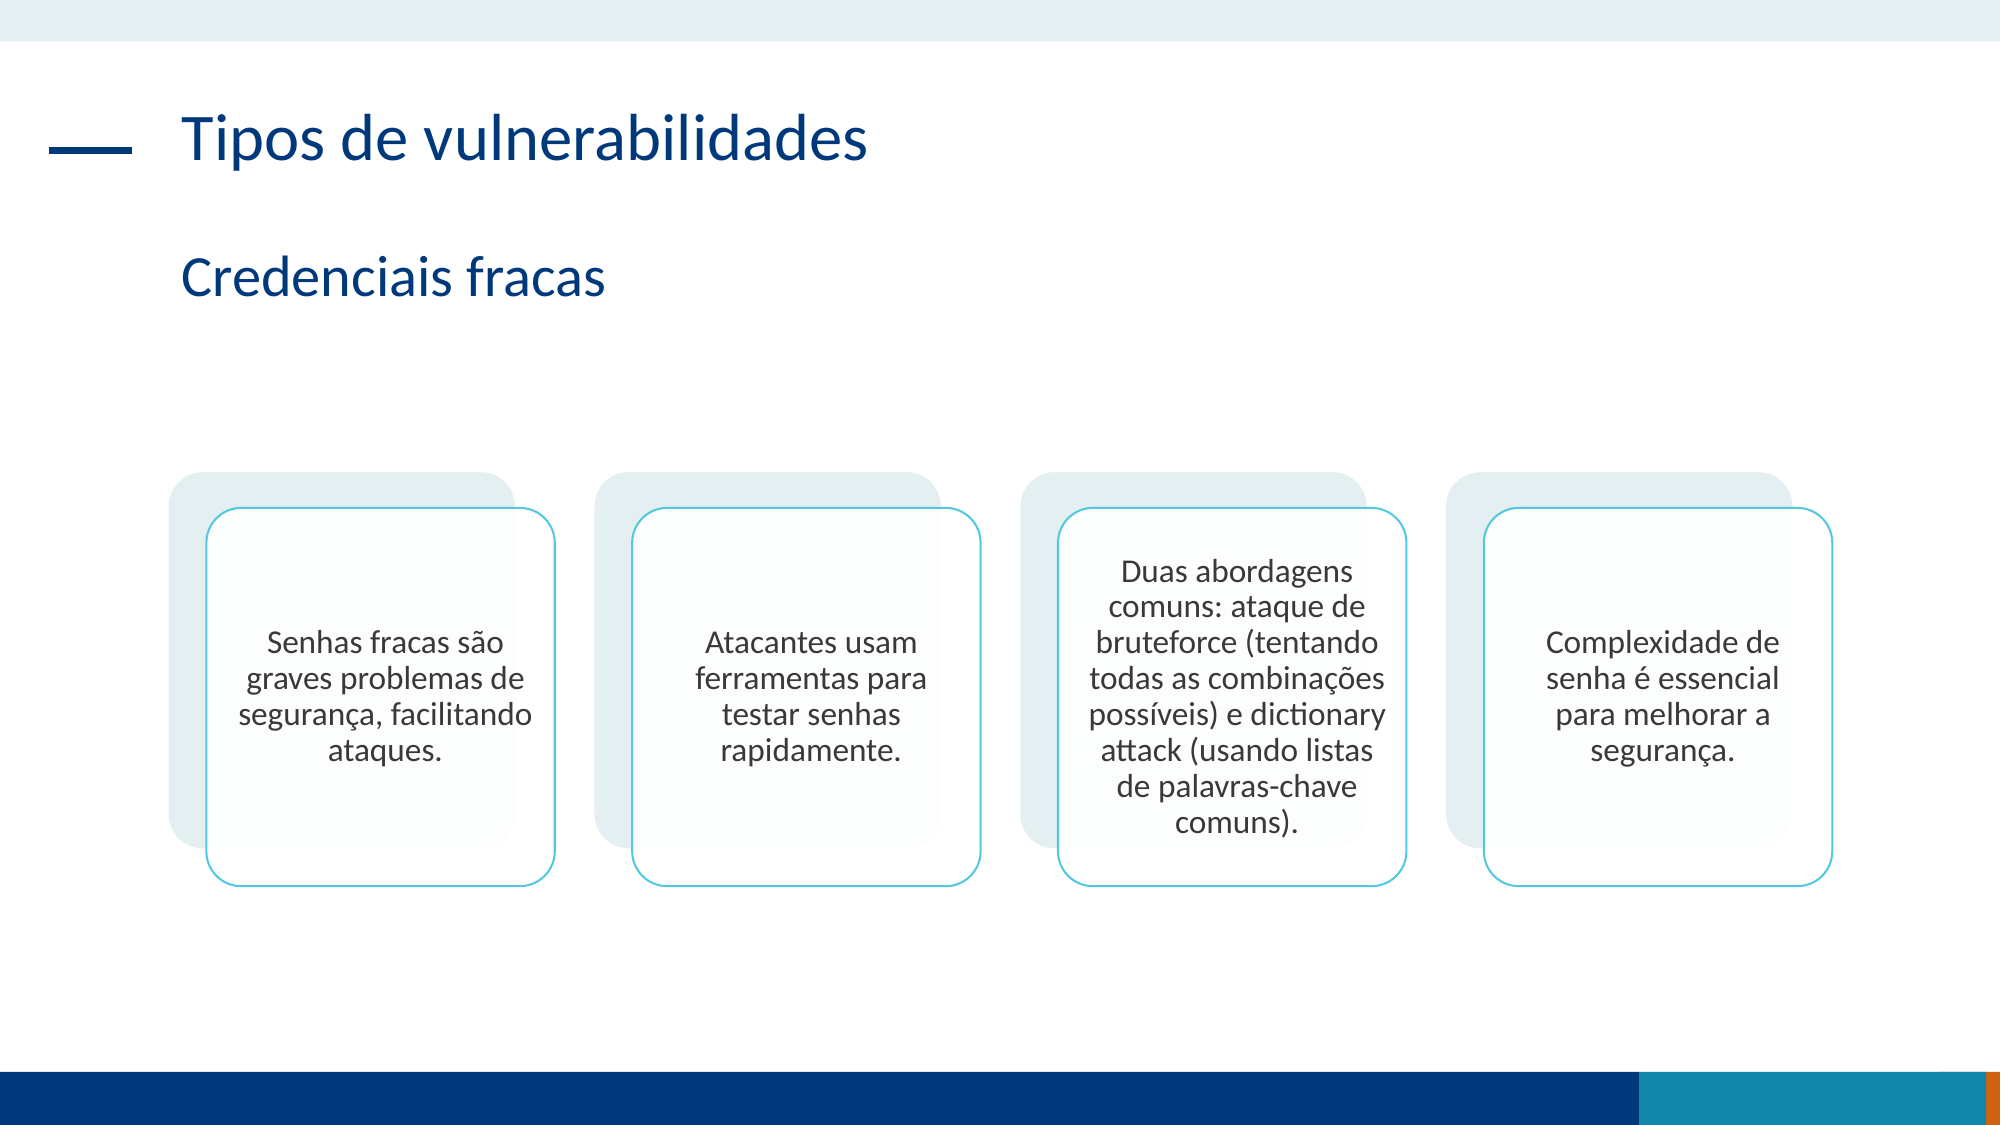

Tipos de vulnerabilidades

Credenciais fracas

Senhas fracas são graves problemas de segurança, facilitando ataques.
Atacantes usam ferramentas para testar senhas rapidamente.
Duas abordagens comuns: ataque de bruteforce (tentando todas as combinações possíveis) e dictionary attack (usando listas de palavras-chave comuns).
Complexidade de senha é essencial para melhorar a segurança.